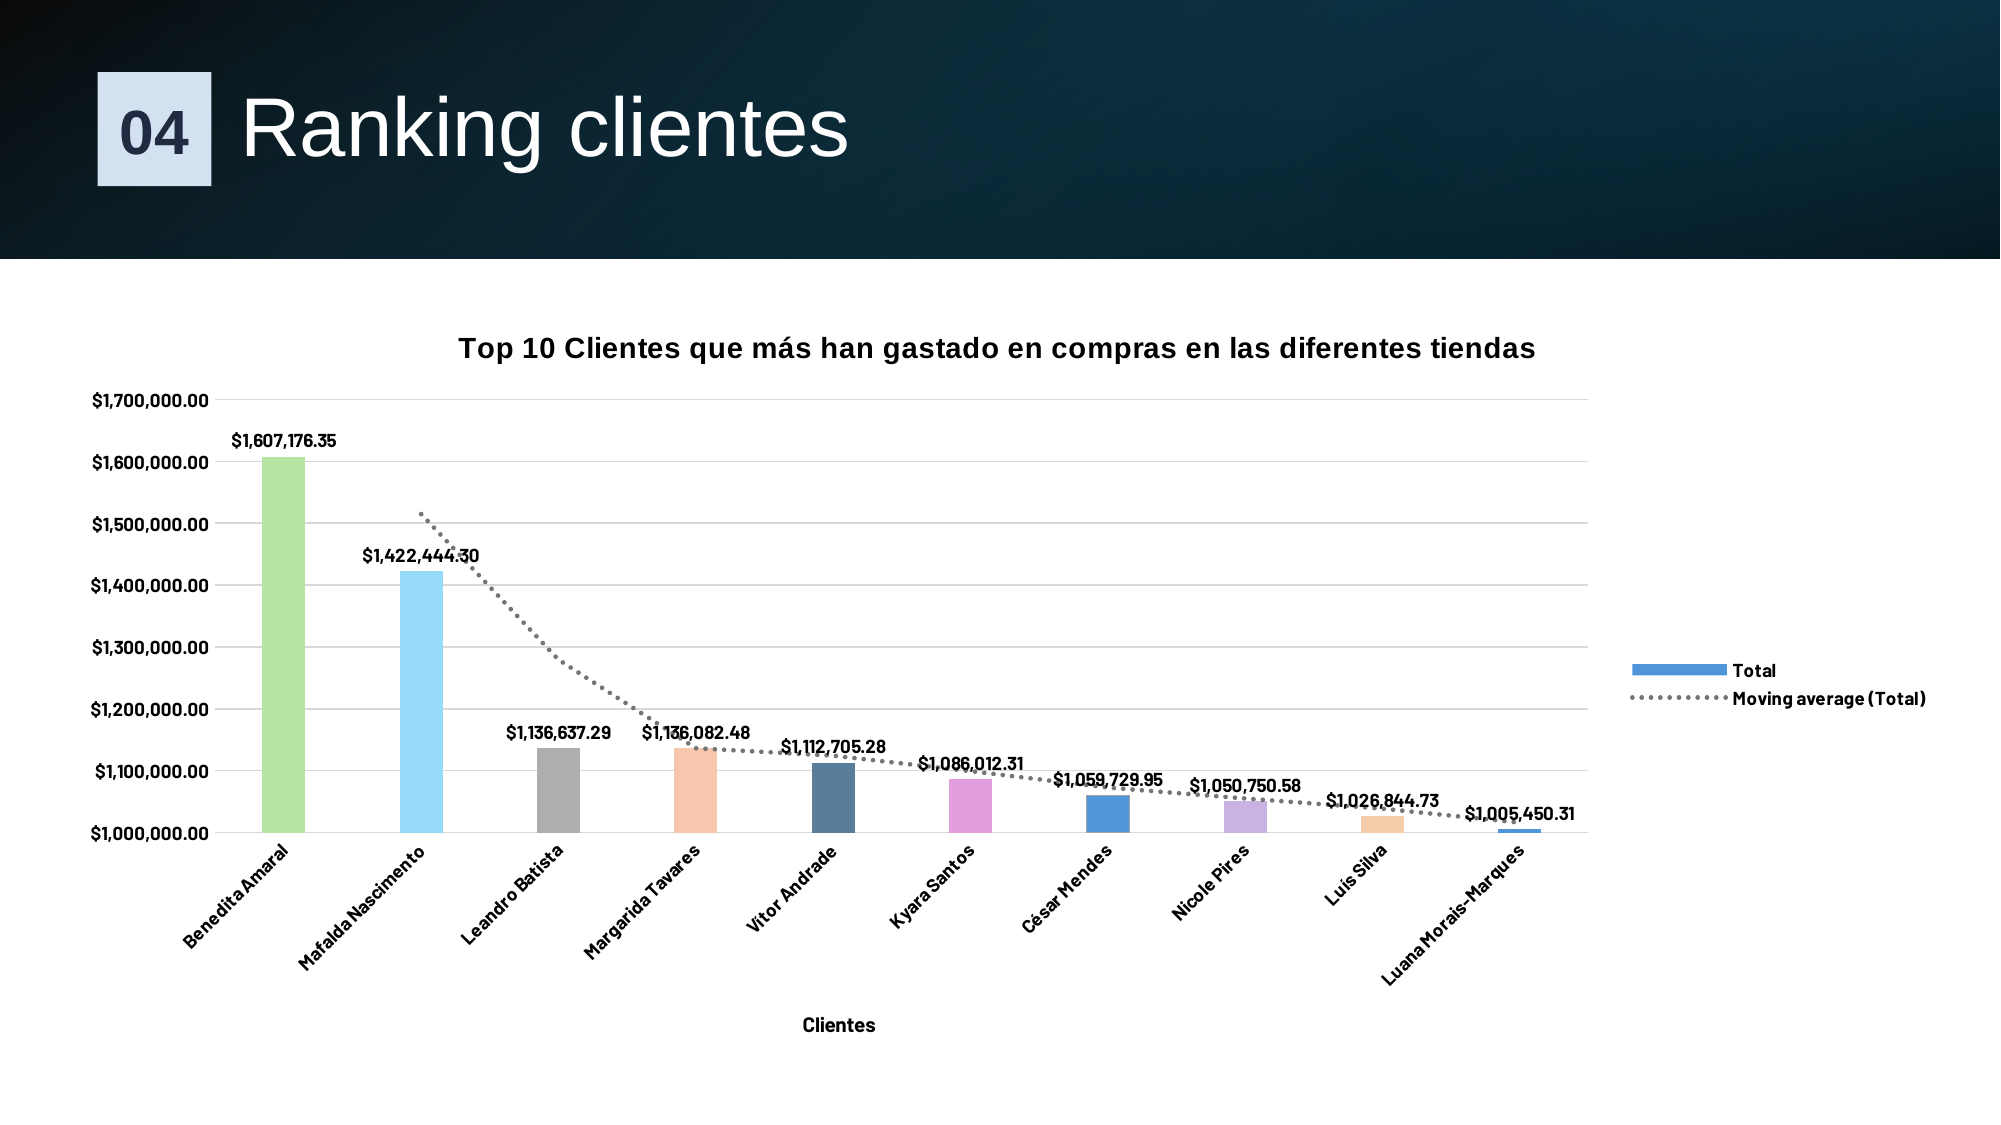

# Ranking clientes
04

### Chart: Top 10 Clientes que más han gastado en compras en las diferentes tiendas

| Category | Total |
|---|---|
| Benedita Amaral | 1607176.3499999996 |
| Mafalda Nascimento | 1422444.3000000003 |
| Leandro Batista | 1136637.29 |
| Margarida Tavares | 1136082.48 |
| Vítor Andrade | 1112705.2799999998 |
| Kyara Santos | 1086012.31 |
| César Mendes | 1059729.9500000002 |
| Nicole Pires | 1050750.58 |
| Luís Silva | 1026844.7300000002 |
| Luana Morais-Marques | 1005450.3099999998 |